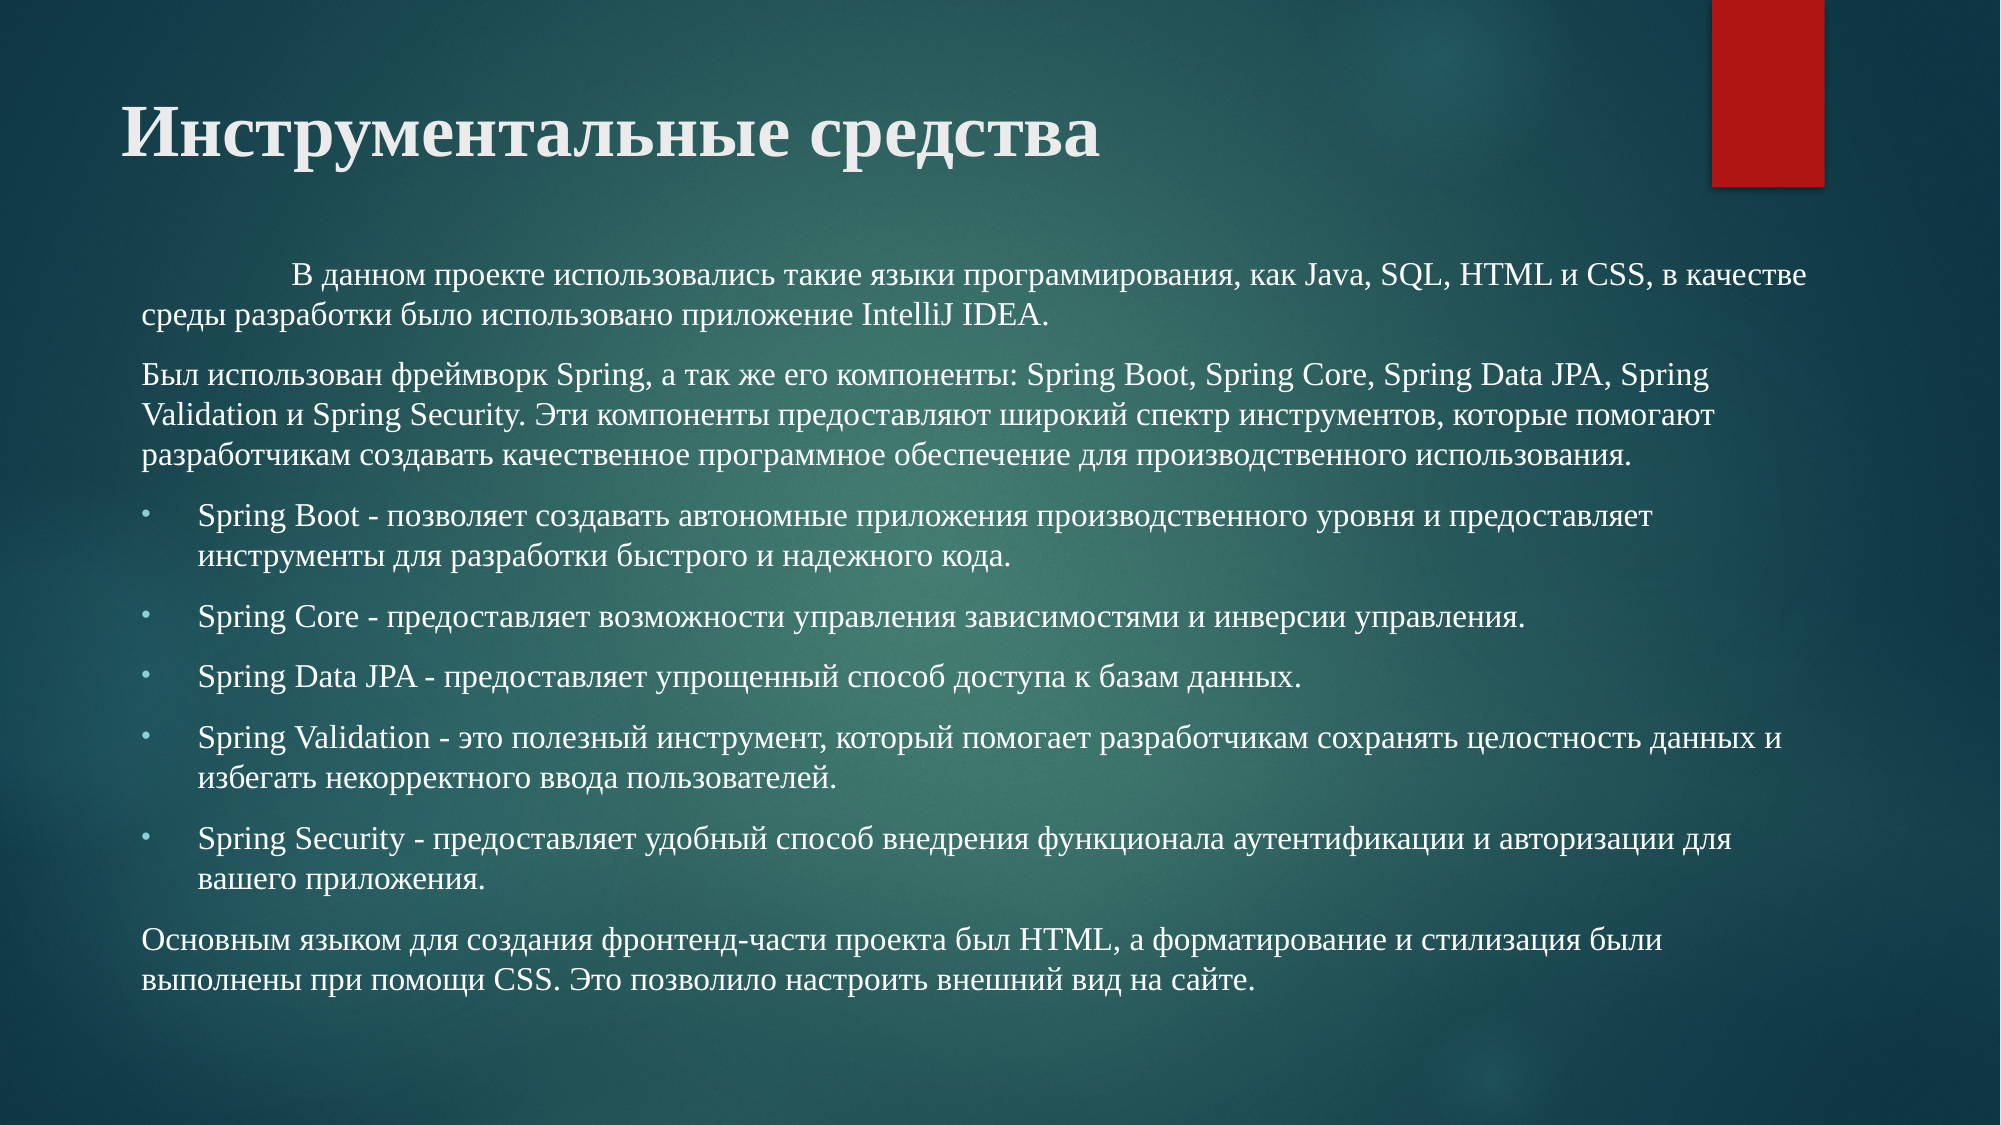

# Инструментальные средства
	В данном проекте использовались такие языки программирования, как Java, SQL, HTML и CSS, в качестве среды разработки было использовано приложение IntelliJ IDEA.
Был использован фреймворк Spring, а так же его компоненты: Spring Boot, Spring Core, Spring Data JPA, Spring Validation и Spring Security. Эти компоненты предоставляют широкий спектр инструментов, которые помогают разработчикам создавать качественное программное обеспечение для производственного использования.
Spring Boot - позволяет создавать автономные приложения производственного уровня и предоставляет инструменты для разработки быстрого и надежного кода.
Spring Core - предоставляет возможности управления зависимостями и инверсии управления.
Spring Data JPA - предоставляет упрощенный способ доступа к базам данных.
Spring Validation - это полезный инструмент, который помогает разработчикам сохранять целостность данных и избегать некорректного ввода пользователей.
Spring Security - предоставляет удобный способ внедрения функционала аутентификации и авторизации для вашего приложения.
Основным языком для создания фронтенд-части проекта был HTML, а форматирование и стилизация были выполнены при помощи CSS. Это позволило настроить внешний вид на сайте.